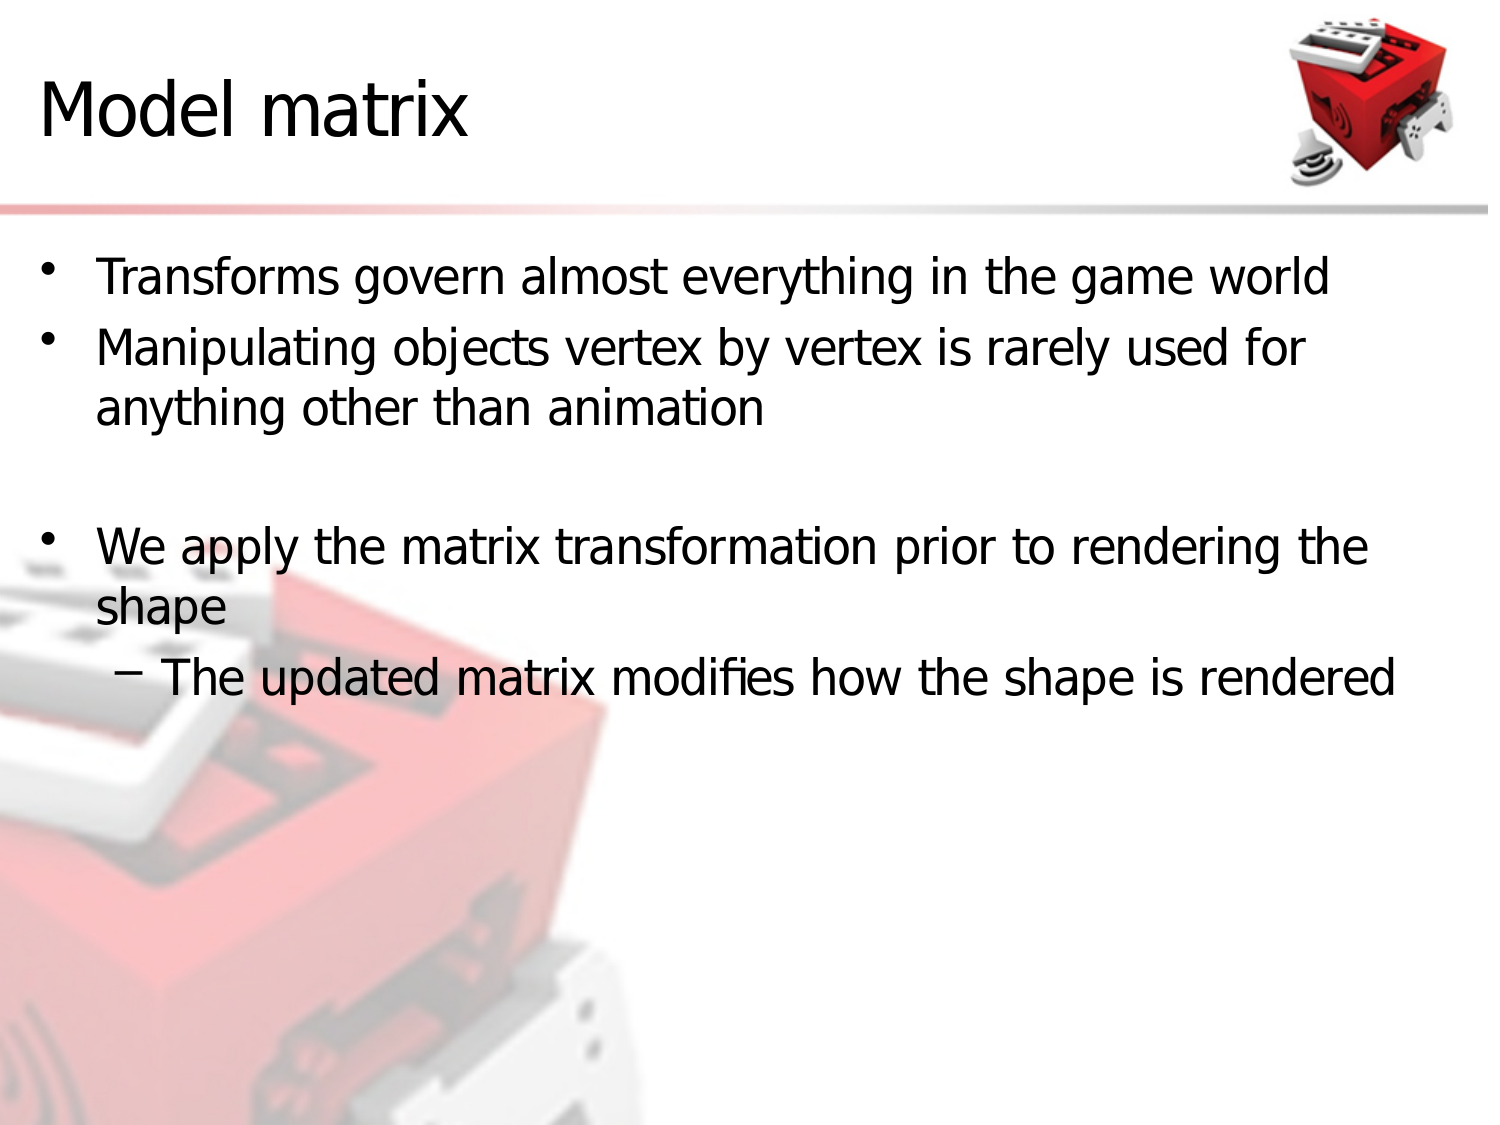

# Model matrix
Transforms govern almost everything in the game world
Manipulating objects vertex by vertex is rarely used for anything other than animation

We apply the matrix transformation prior to rendering the shape
The updated matrix modifies how the shape is rendered